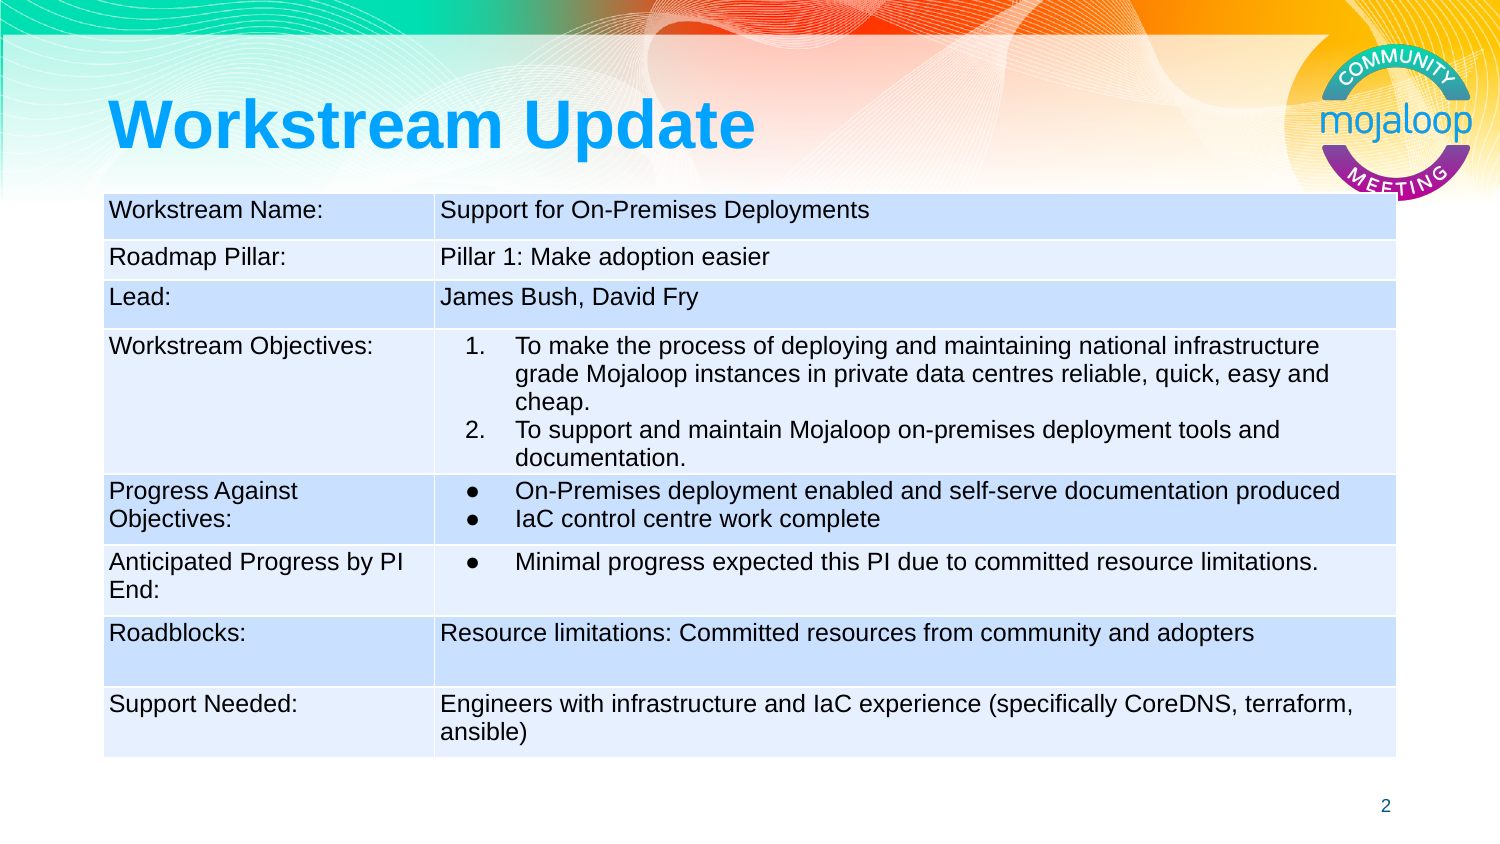

# Workstream Update
| Workstream Name: | Support for On-Premises Deployments |
| --- | --- |
| Roadmap Pillar: | Pillar 1: Make adoption easier |
| Lead: | James Bush, David Fry |
| Workstream Objectives: | To make the process of deploying and maintaining national infrastructure grade Mojaloop instances in private data centres reliable, quick, easy and cheap. To support and maintain Mojaloop on-premises deployment tools and documentation. |
| Progress Against Objectives: | On-Premises deployment enabled and self-serve documentation produced IaC control centre work complete |
| Anticipated Progress by PI End: | Minimal progress expected this PI due to committed resource limitations. |
| Roadblocks: | Resource limitations: Committed resources from community and adopters |
| Support Needed: | Engineers with infrastructure and IaC experience (specifically CoreDNS, terraform, ansible) |
2